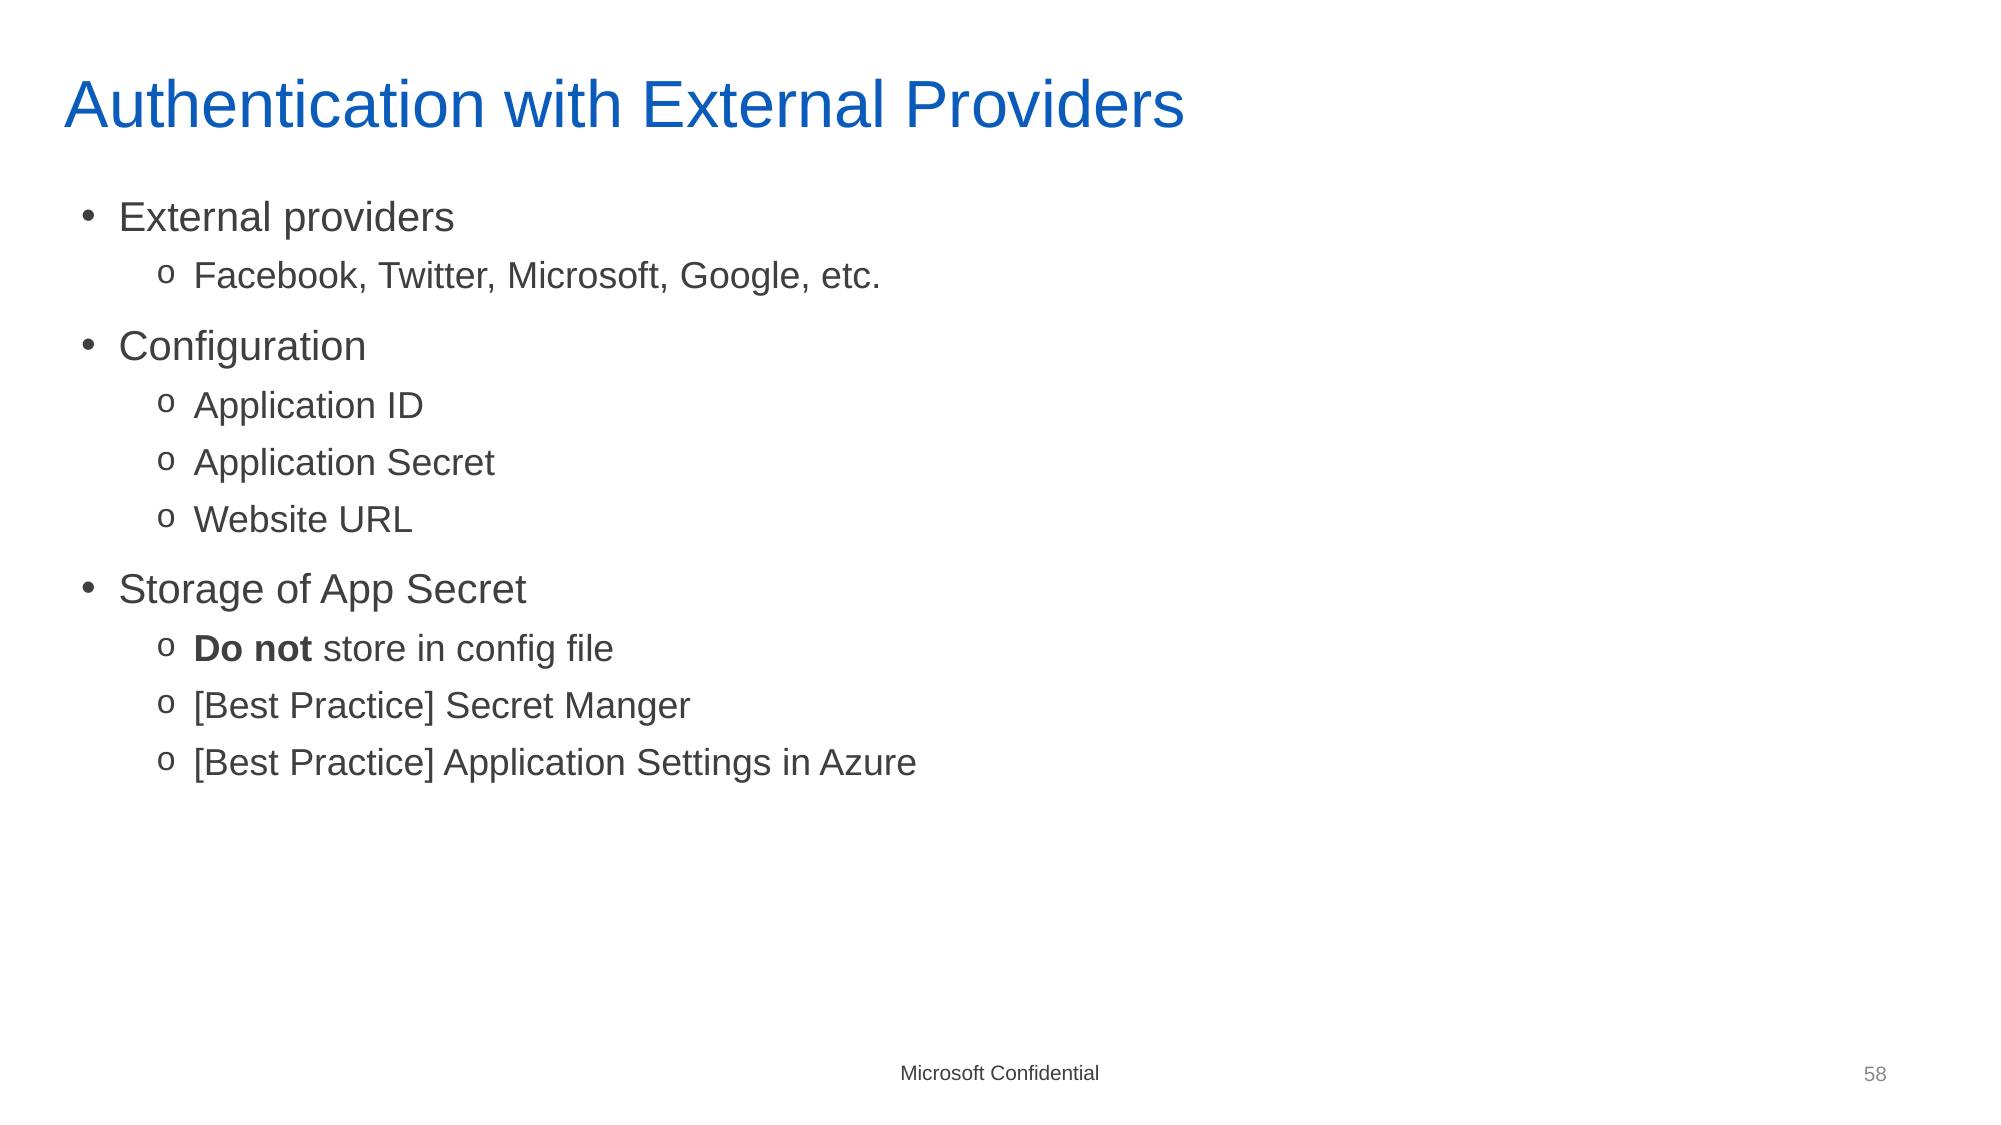

# Authentication with External Providers
External providers
Facebook, Twitter, Microsoft, Google, etc.
Configuration
Application ID
Application Secret
Website URL
Storage of App Secret
Do not store in config file
[Best Practice] Secret Manger
[Best Practice] Application Settings in Azure
58